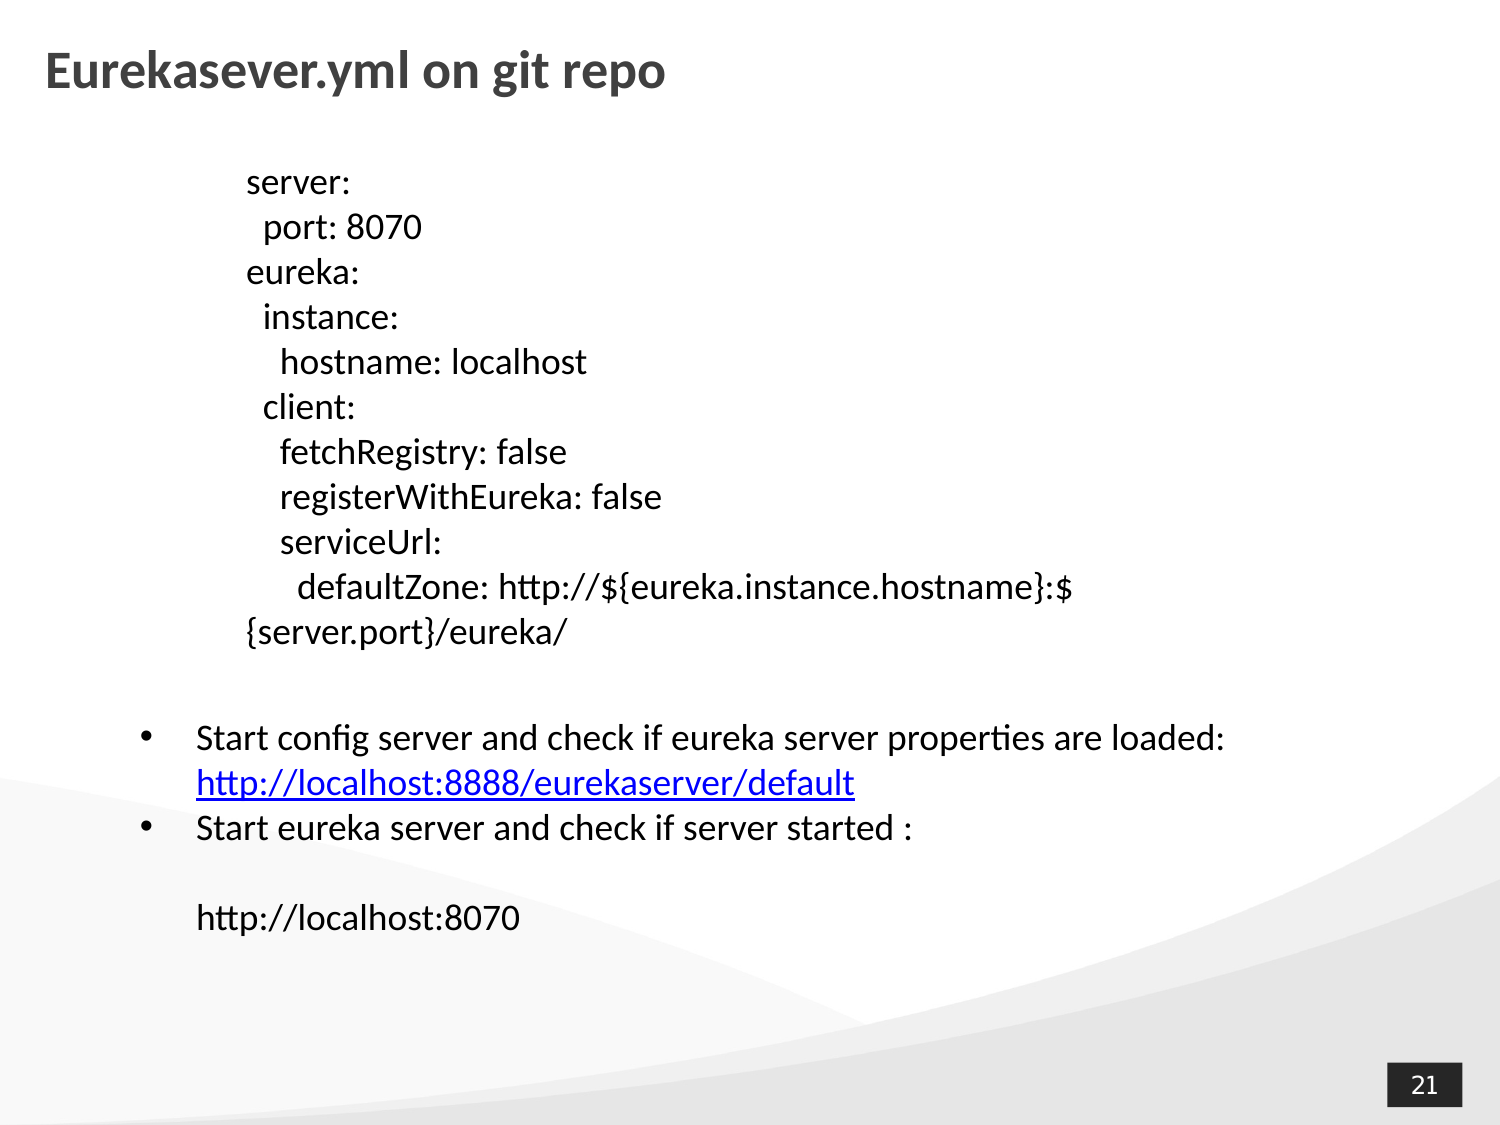

# Eurekasever.yml on git repo
server:
  port: 8070
eureka:
  instance:
    hostname: localhost
  client:
    fetchRegistry: false
    registerWithEureka: false
    serviceUrl:
      defaultZone: http://${eureka.instance.hostname}:${server.port}/eureka/
Start config server and check if eureka server properties are loaded:
http://localhost:8888/eurekaserver/default
Start eureka server and check if server started :
http://localhost:8070